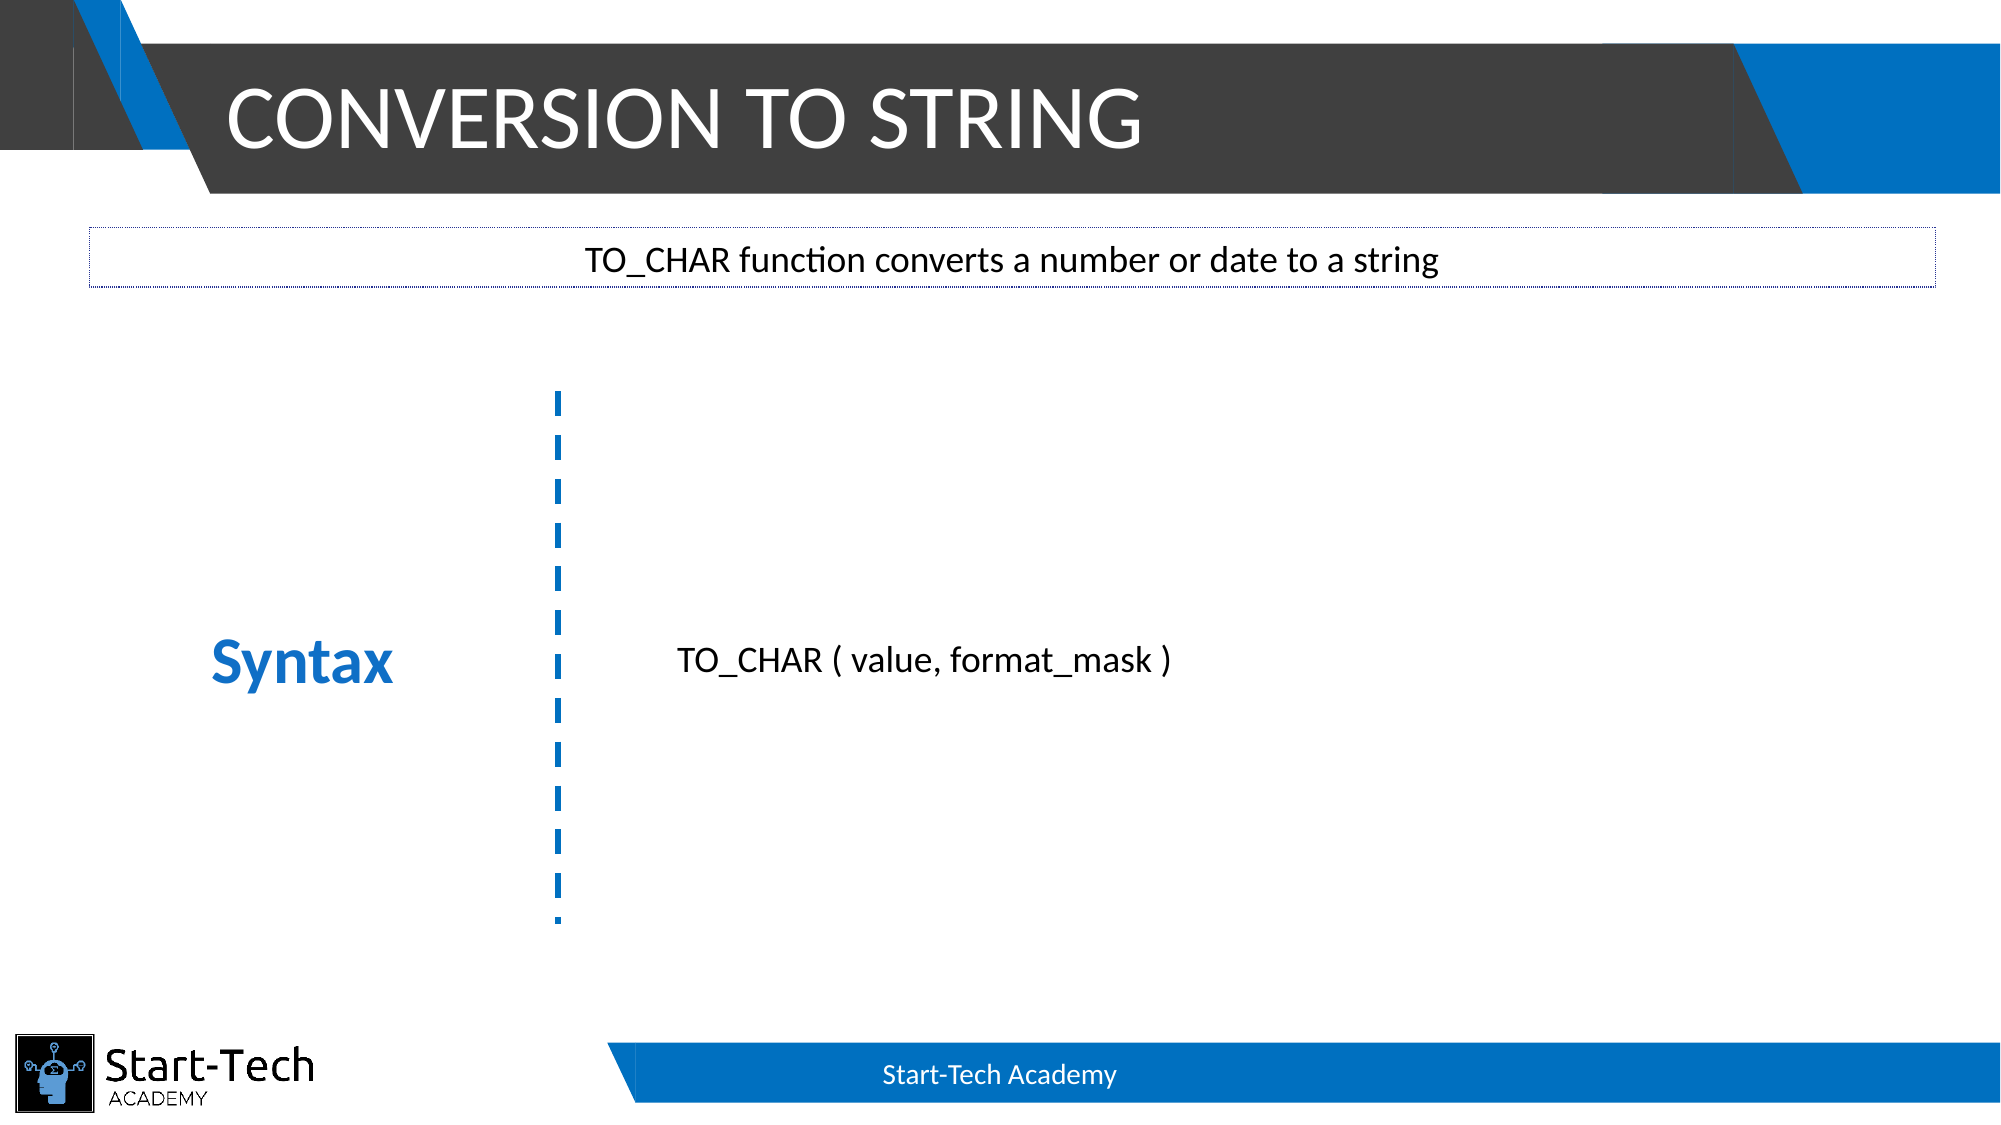

# CONVERSION TO STRING
TO_CHAR function converts a number or date to a string
Syntax
TO_CHAR ( value, format_mask )
Start-Tech Academy